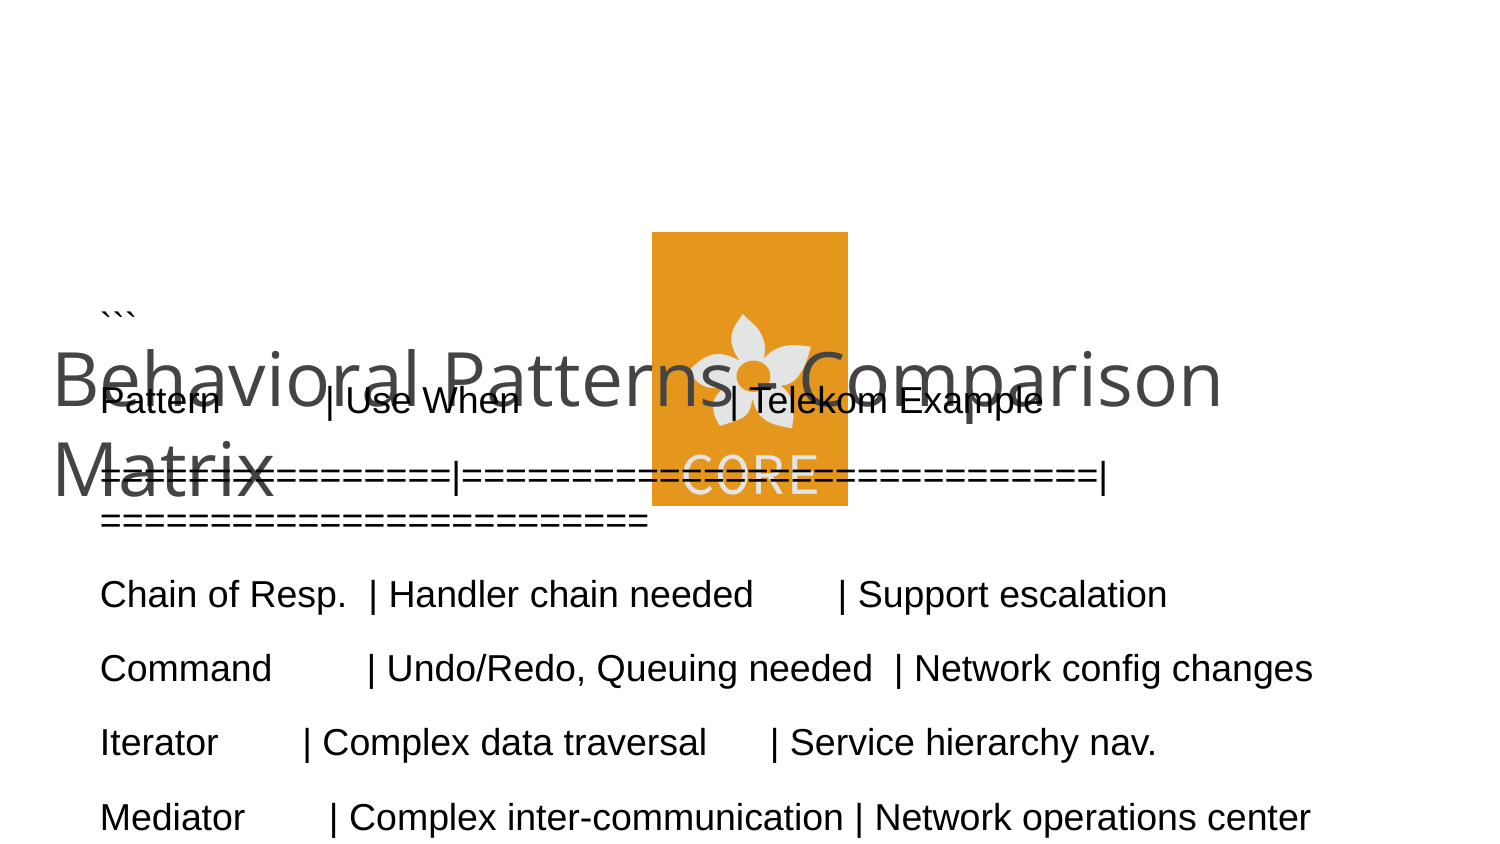

# Behavioral Patterns - Comparison Matrix

```
Pattern          | Use When                    | Telekom Example
================|=============================|=========================
Chain of Resp.  | Handler chain needed        | Support escalation
Command         | Undo/Redo, Queuing needed  | Network config changes
Iterator        | Complex data traversal      | Service hierarchy nav.
Mediator        | Complex inter-communication | Network operations center
Memento         | State backup/restore needed | Config snapshots
Observer        | Event notifications needed  | Service status updates
State           | State-dependent behavior    | Service lifecycle
Strategy        | Runtime algorithm selection | Dynamic routing
Template Method | Common algorithm structure  | Service provisioning
Visitor         | Operations on object types  | Network analysis
```

**Auswahlkriterien:**
• **Kommunikation**: Mediator, Observer, Chain of Responsibility
• **Algorithm Flexibility**: Strategy, Template Method
• **State Management**: State, Memento
• **Operation Extension**: Visitor, Command